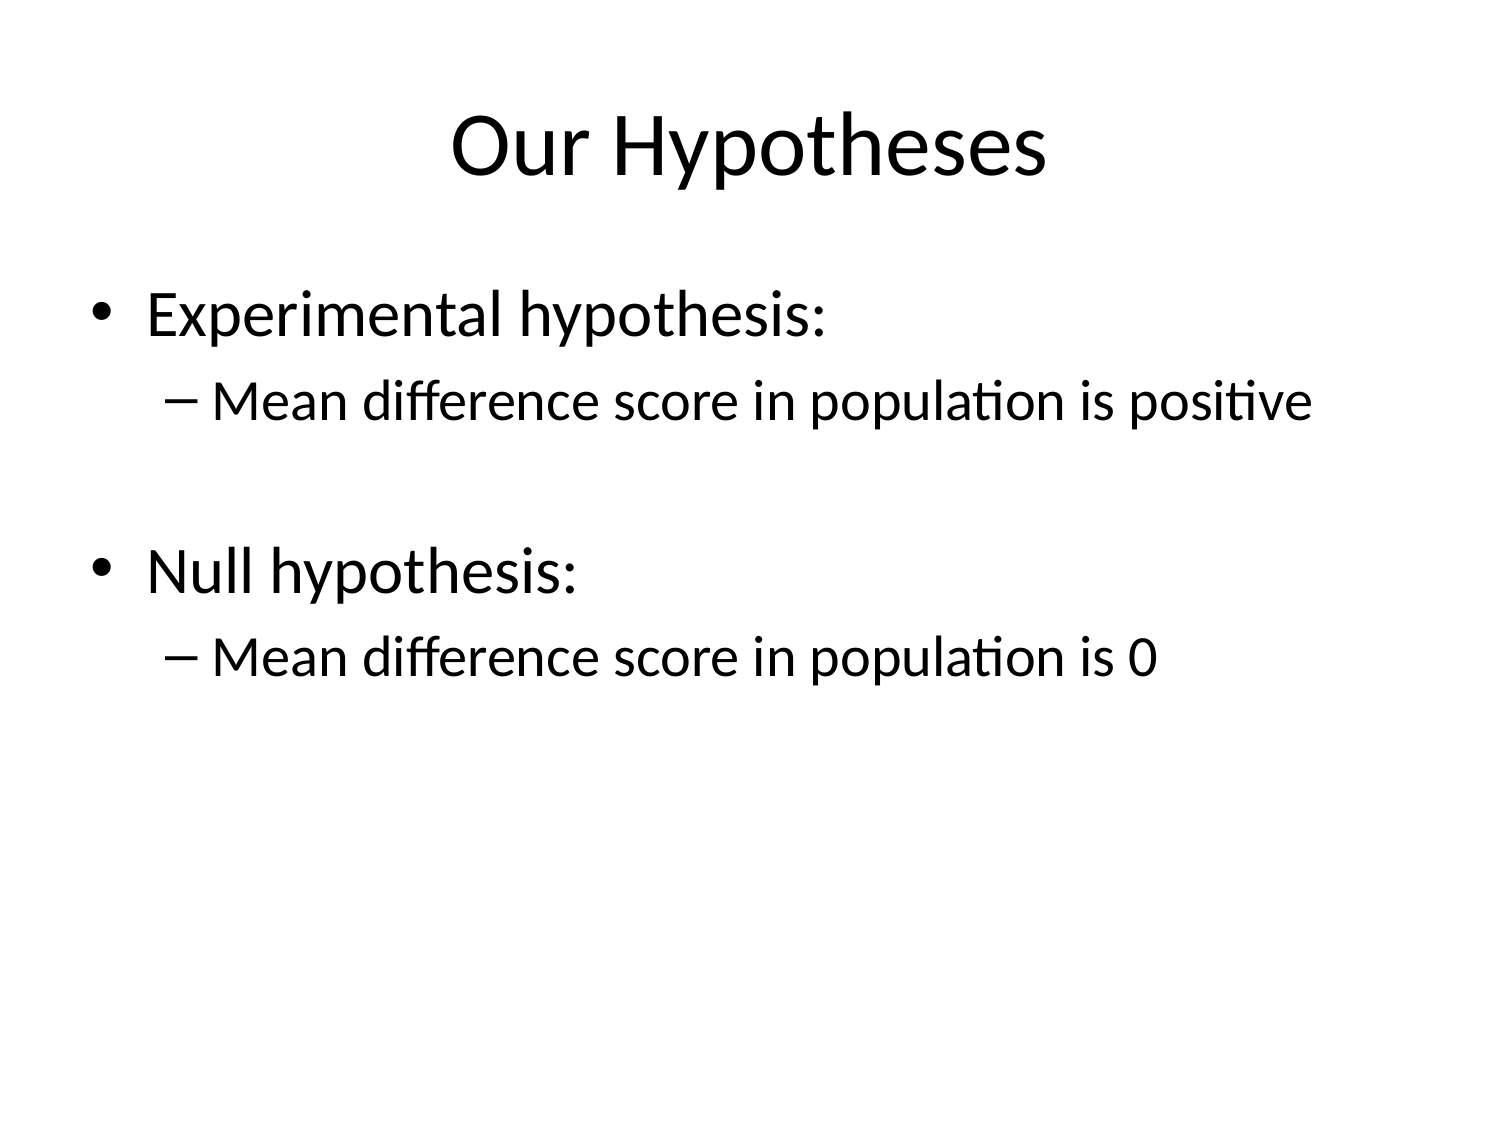

# Our Hypotheses
Experimental hypothesis:
Mean difference score in population is positive

Null hypothesis:
Mean difference score in population is 0